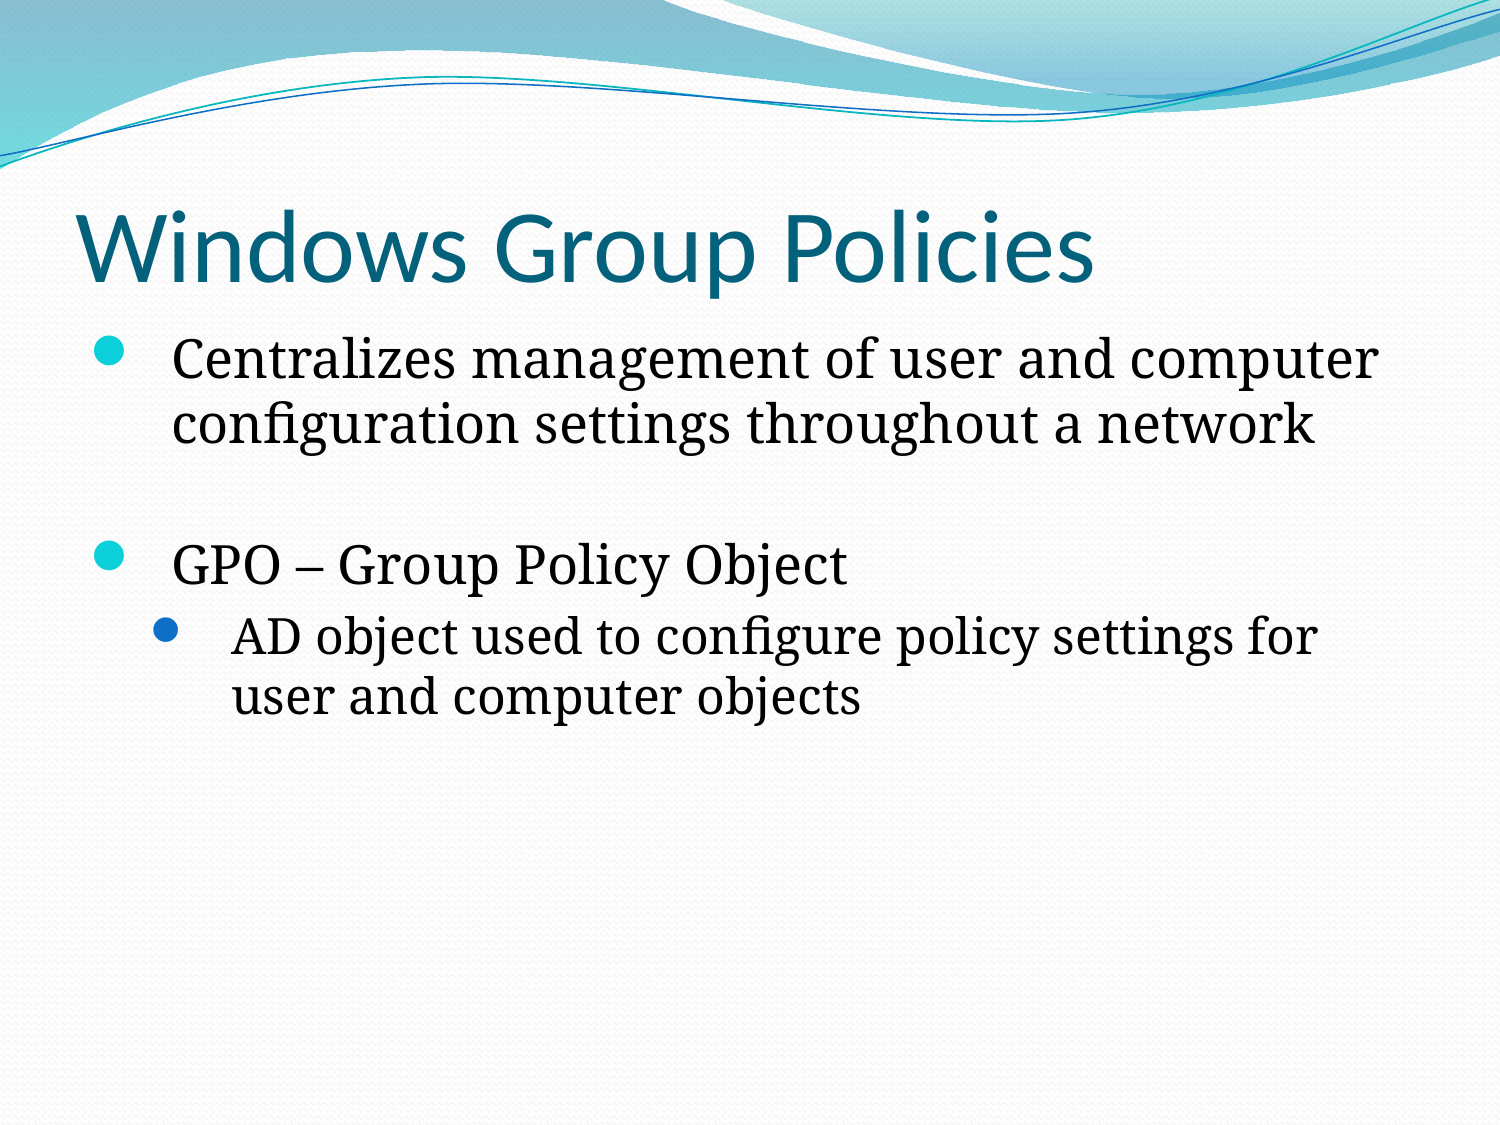

# Windows Group Policies
Centralizes management of user and computer configuration settings throughout a network

GPO – Group Policy Object
AD object used to configure policy settings for  user and computer objects